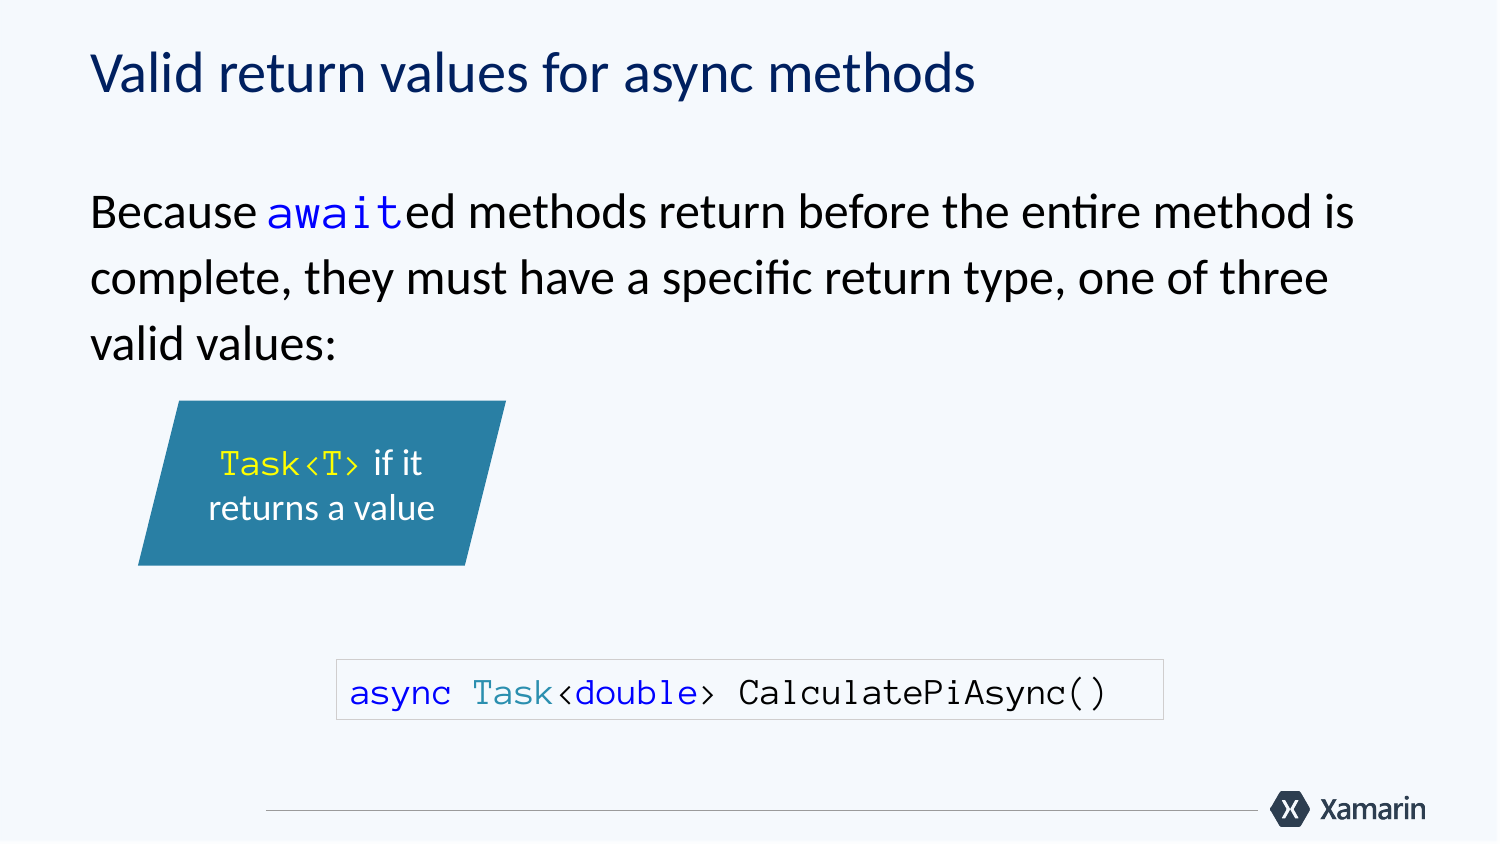

# Valid return values for async methods
Because awaited methods return before the entire method is complete, they must have a specific return type, one of three valid values:
Task<T> if it returns a value
async Task<double> CalculatePiAsync()